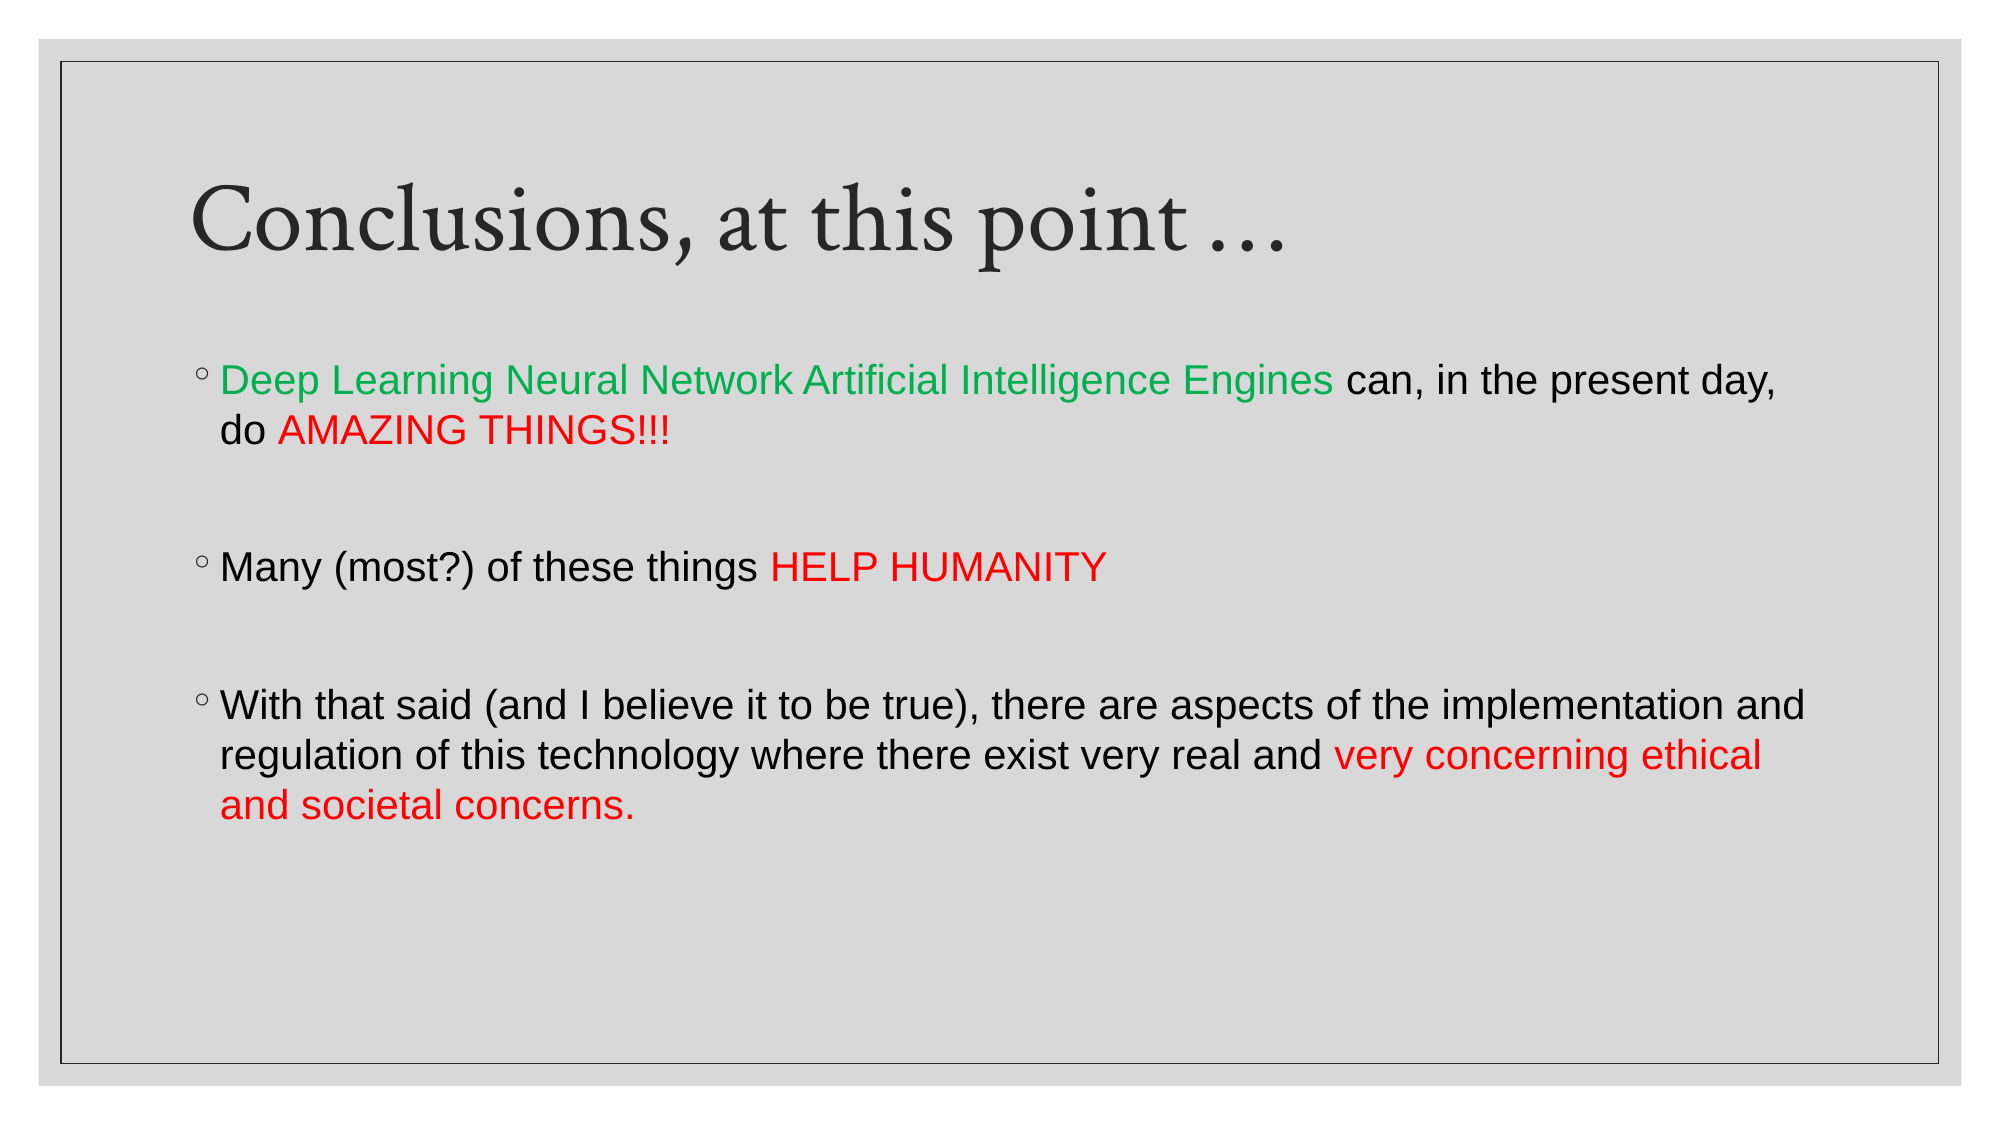

# Conclusions, at this point …
Deep Learning Neural Network Artificial Intelligence Engines can, in the present day, do AMAZING THINGS!!!

Many (most?) of these things HELP HUMANITY

With that said (and I believe it to be true), there are aspects of the implementation and regulation of this technology where there exist very real and very concerning ethical and societal concerns.